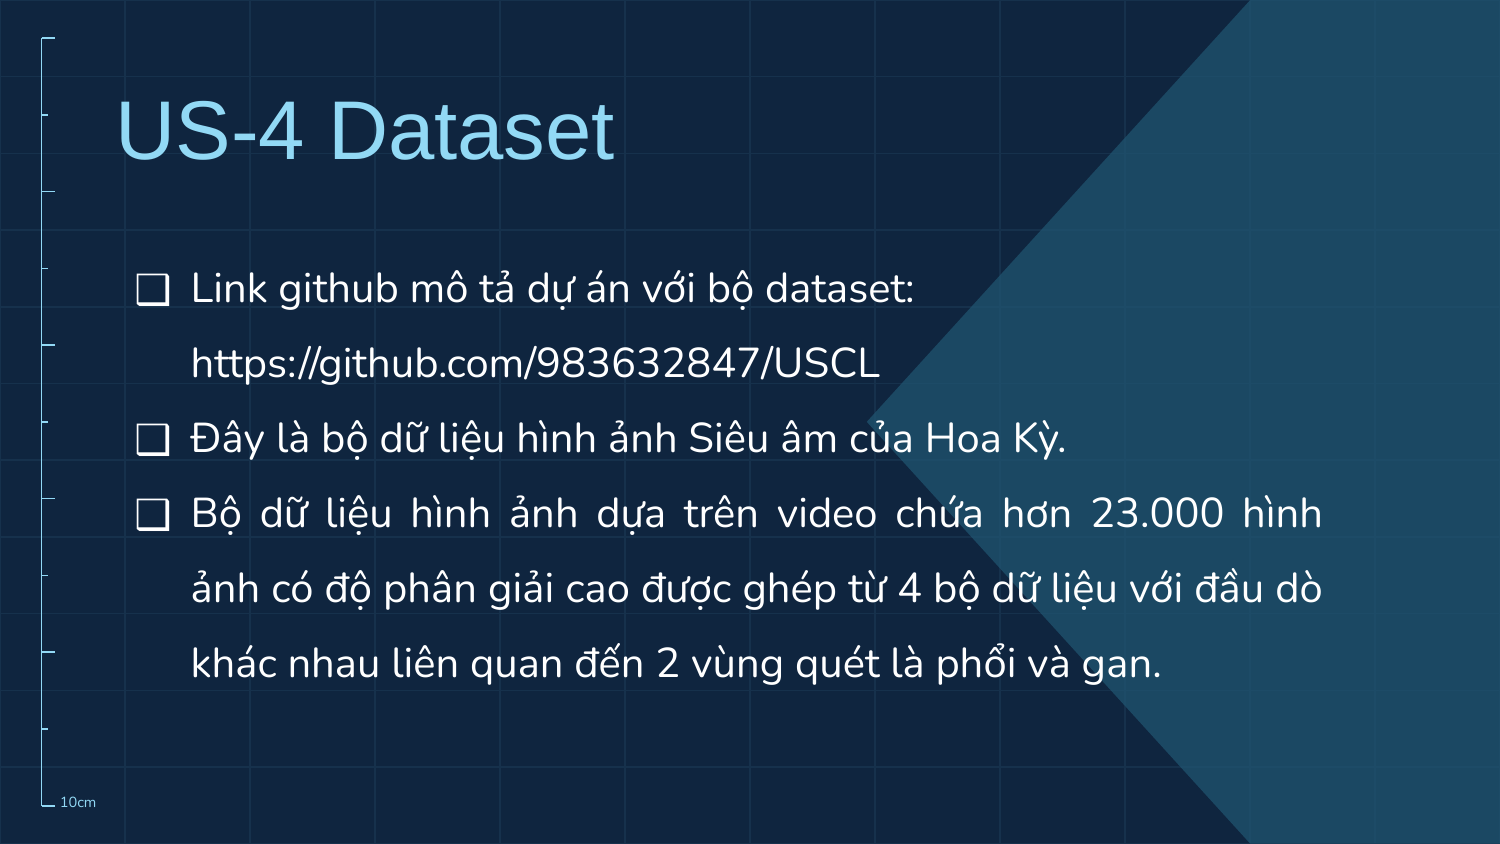

# US-4 Dataset
Link github mô tả dự án với bộ dataset: https://github.com/983632847/USCL
Đây là bộ dữ liệu hình ảnh Siêu âm của Hoa Kỳ.
Bộ dữ liệu hình ảnh dựa trên video chứa hơn 23.000 hình ảnh có độ phân giải cao được ghép từ 4 bộ dữ liệu với đầu dò khác nhau liên quan đến 2 vùng quét là phổi và gan.